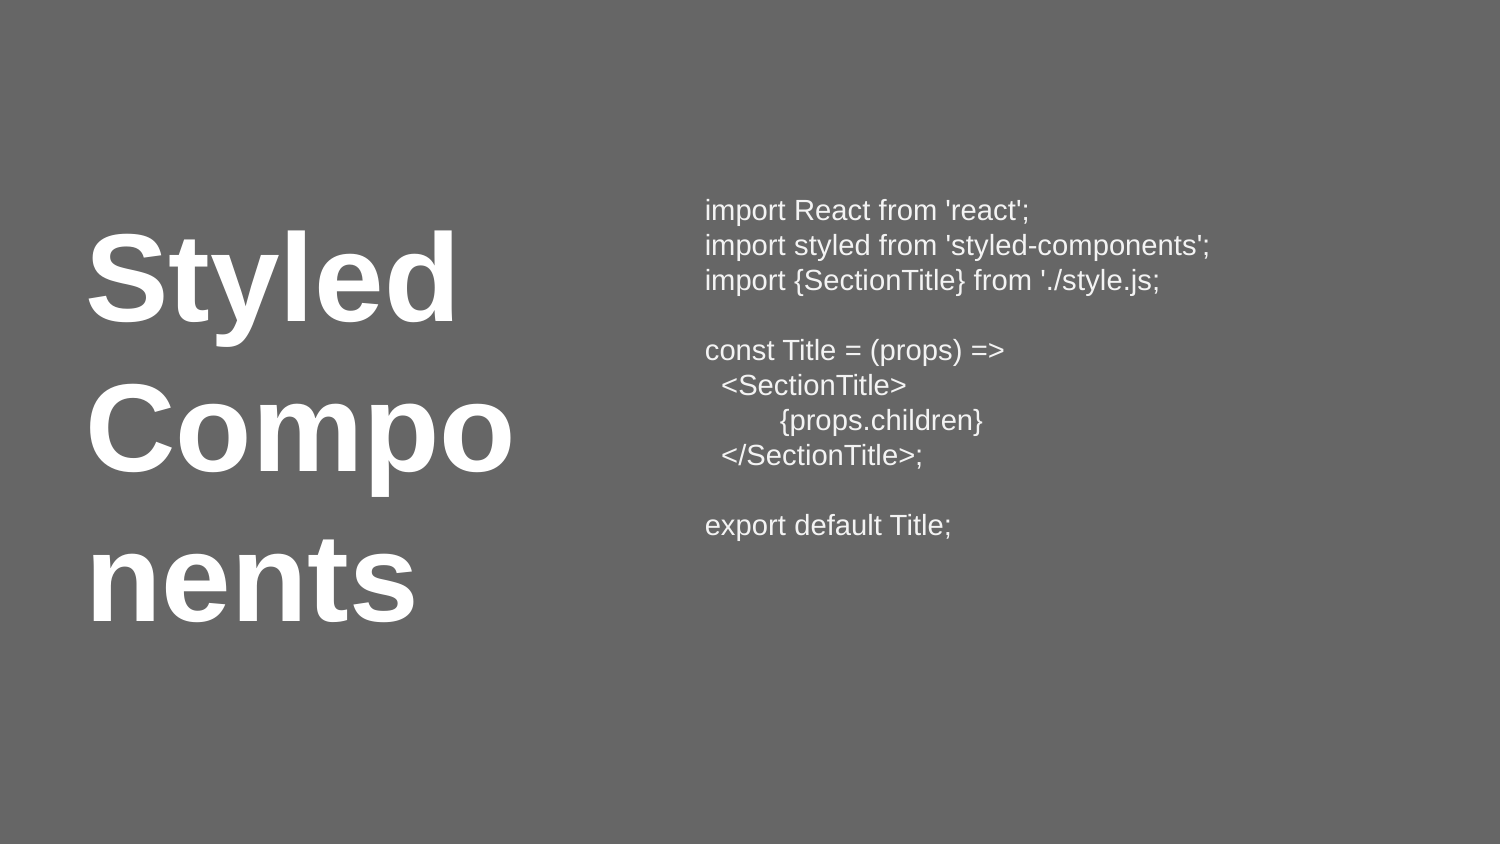

# Styled
Components
import React from 'react';
import styled from 'styled-components';
import {SectionTitle} from './style.js;

const Title = (props) =>
  <SectionTitle>
{props.children}
  </SectionTitle>;

export default Title;